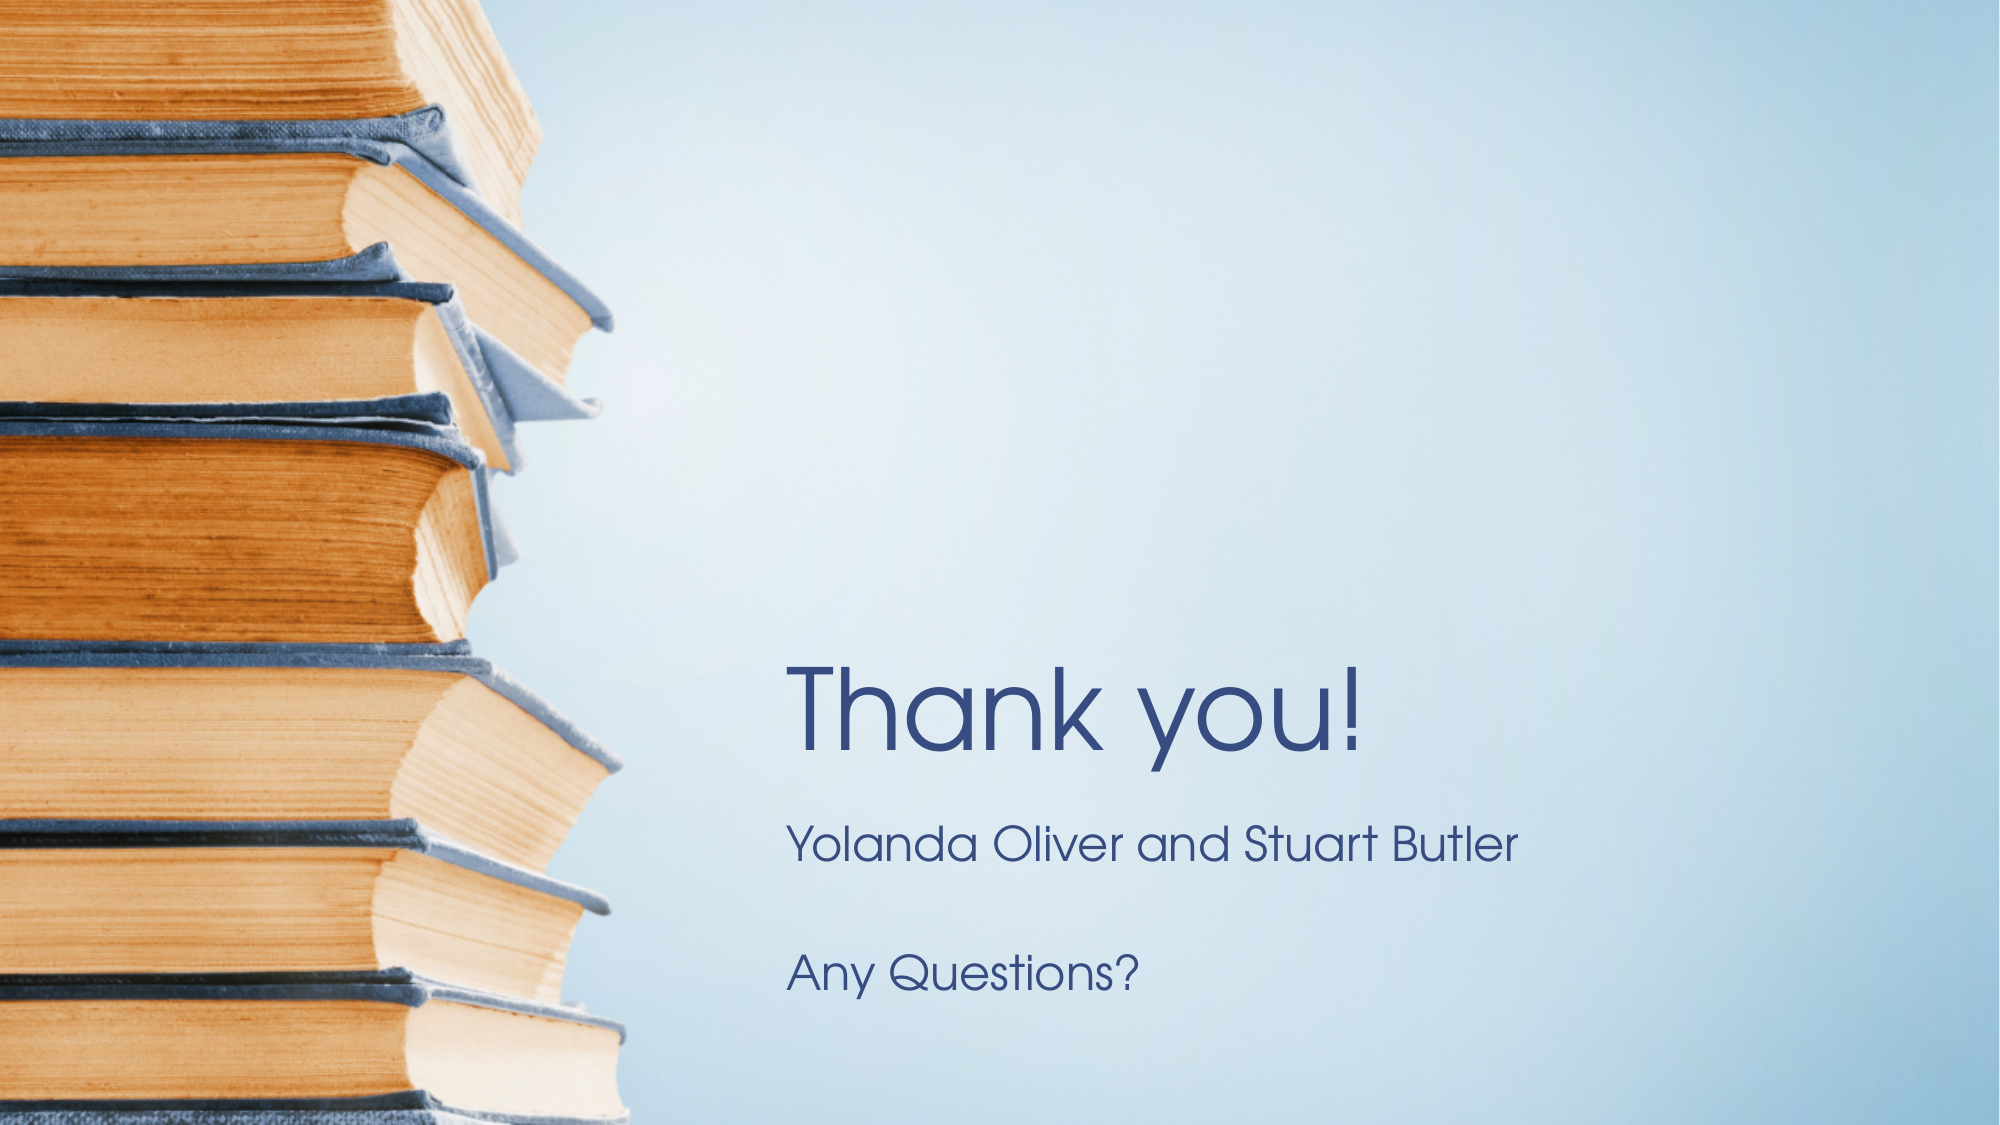

# Thank you!
Yolanda Oliver and Stuart Butler

Any Questions?